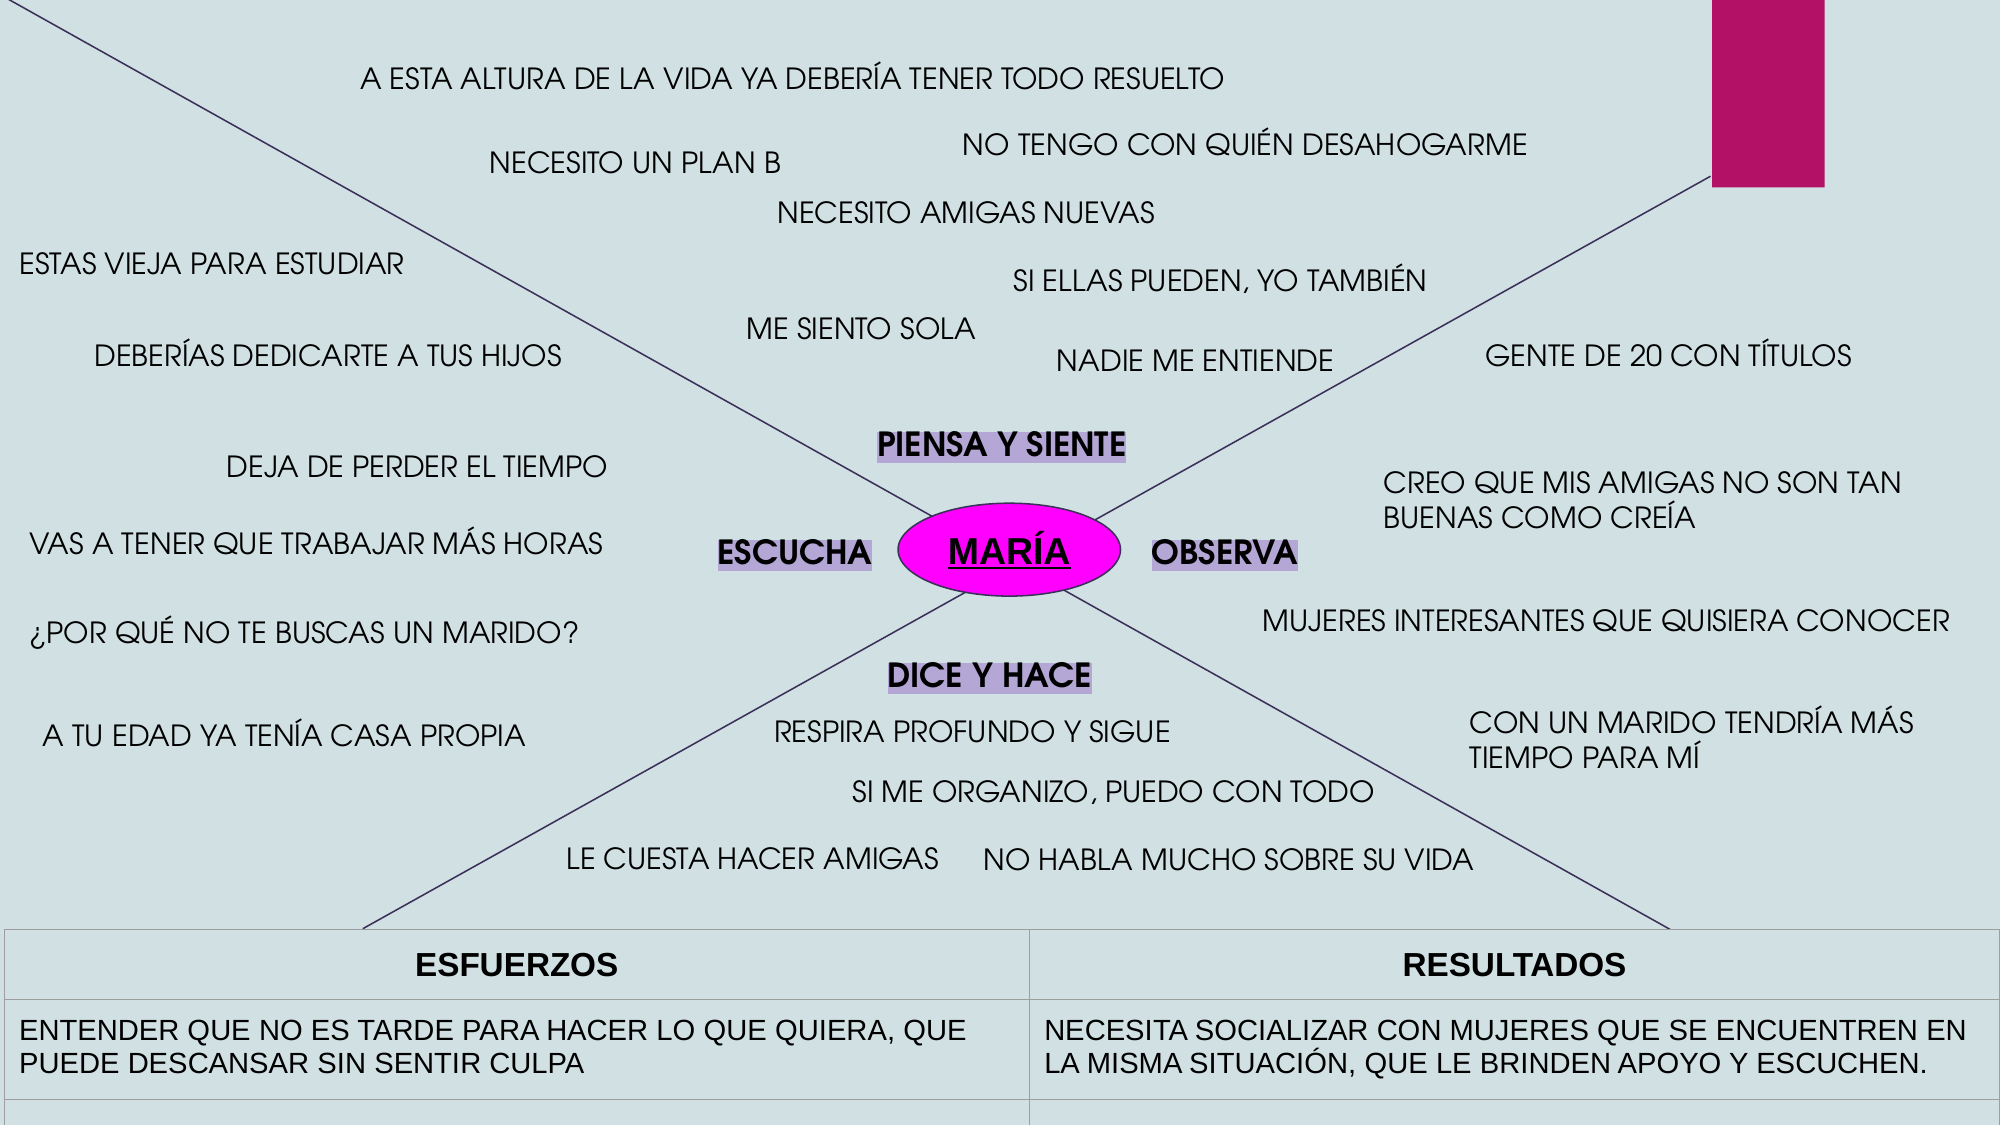

A ESTA ALTURA DE LA VIDA YA DEBERÍA TENER TODO RESUELTO
NO TENGO CON QUIÉN DESAHOGARME
NECESITO UN PLAN B
NECESITO AMIGAS NUEVAS
ESTAS VIEJA PARA ESTUDIAR
SI ELLAS PUEDEN, YO TAMBIÉN
ME SIENTO SOLA
DEBERÍAS DEDICARTE A TUS HIJOS
GENTE DE 20 CON TÍTULOS
NADIE ME ENTIENDE
PIENSA Y SIENTE
DEJA DE PERDER EL TIEMPO
CREO QUE MIS AMIGAS NO SON TAN BUENAS COMO CREÍA
MARÍA
VAS A TENER QUE TRABAJAR MÁS HORAS
ESCUCHA
OBSERVA
MUJERES INTERESANTES QUE QUISIERA CONOCER
¿POR QUÉ NO TE BUSCAS UN MARIDO?
DICE Y HACE
CON UN MARIDO TENDRÍA MÁS TIEMPO PARA MÍ
RESPIRA PROFUNDO Y SIGUE
A TU EDAD YA TENÍA CASA PROPIA
SI ME ORGANIZO, PUEDO CON TODO
LE CUESTA HACER AMIGAS
NO HABLA MUCHO SOBRE SU VIDA
| ESFUERZOS | RESULTADOS |
| --- | --- |
| ENTENDER QUE NO ES TARDE PARA HACER LO QUE QUIERA, QUE PUEDE DESCANSAR SIN SENTIR CULPA | NECESITA SOCIALIZAR CON MUJERES QUE SE ENCUENTREN EN LA MISMA SITUACIÓN, QUE LE BRINDEN APOYO Y ESCUCHEN. |
|  |  |